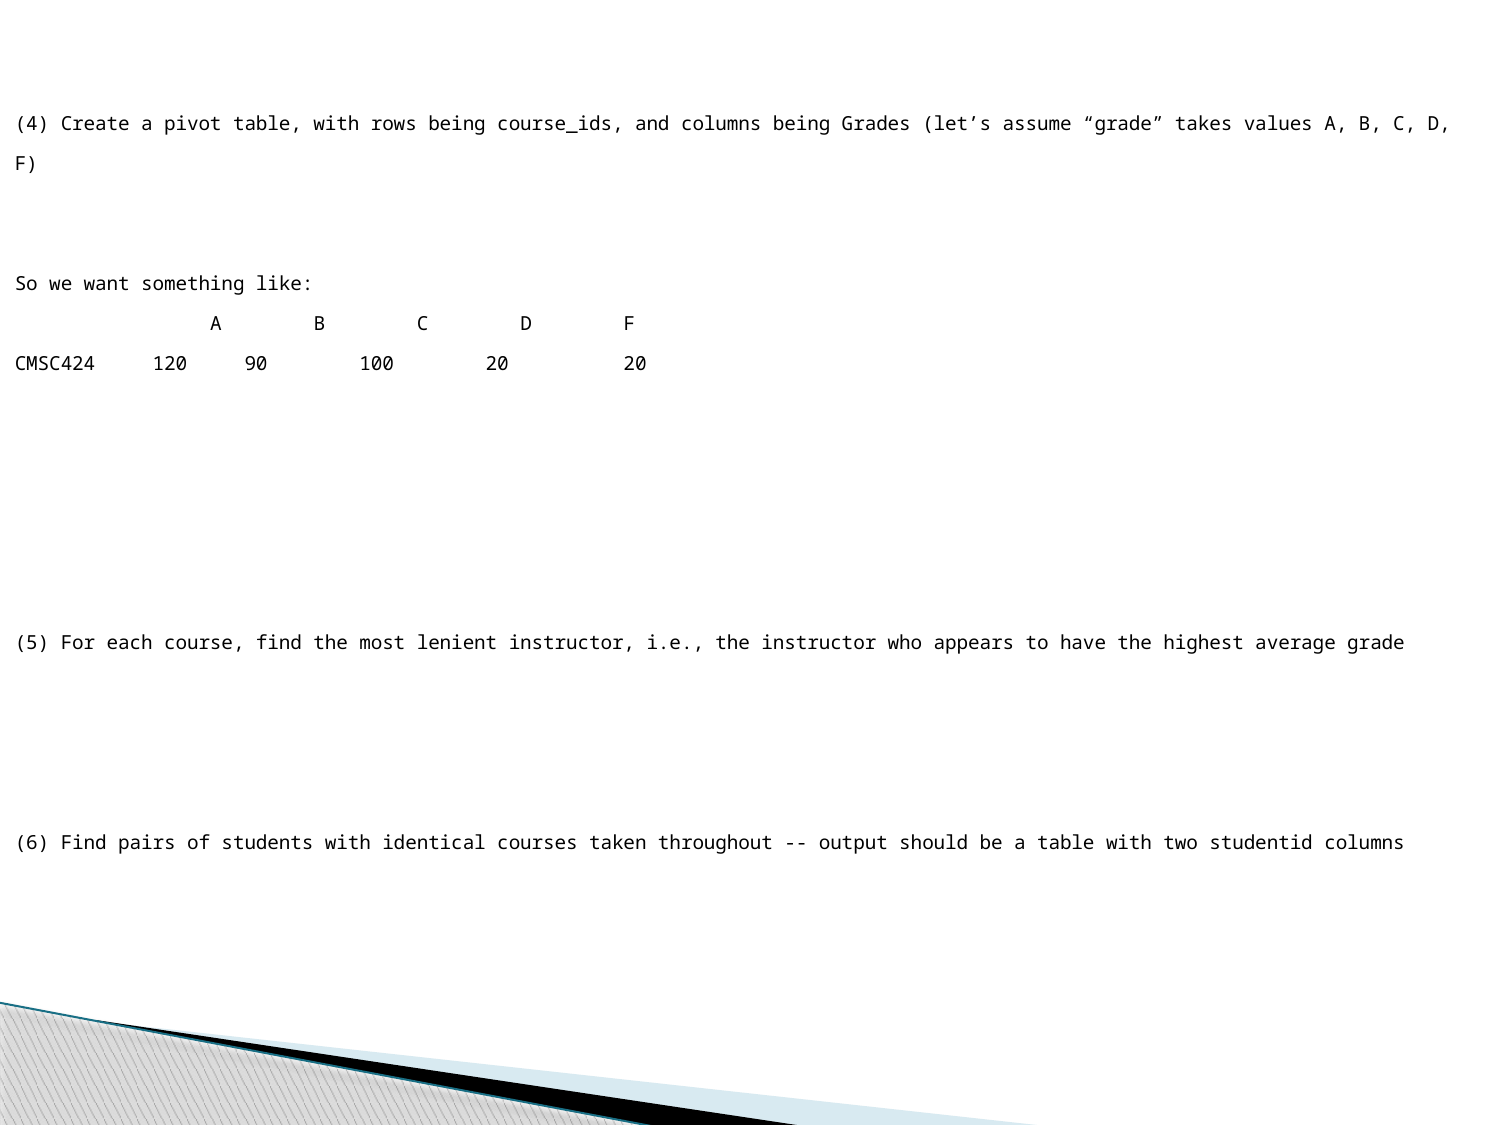

(4) Create a pivot table, with rows being course_ids, and columns being Grades (let’s assume “grade” takes values A, B, C, D, F)

So we want something like:
                 A        B        C        D        F
CMSC424     120     90        100        20          20

(5) For each course, find the most lenient instructor, i.e., the instructor who appears to have the highest average grade

(6) Find pairs of students with identical courses taken throughout -- output should be a table with two studentid columns